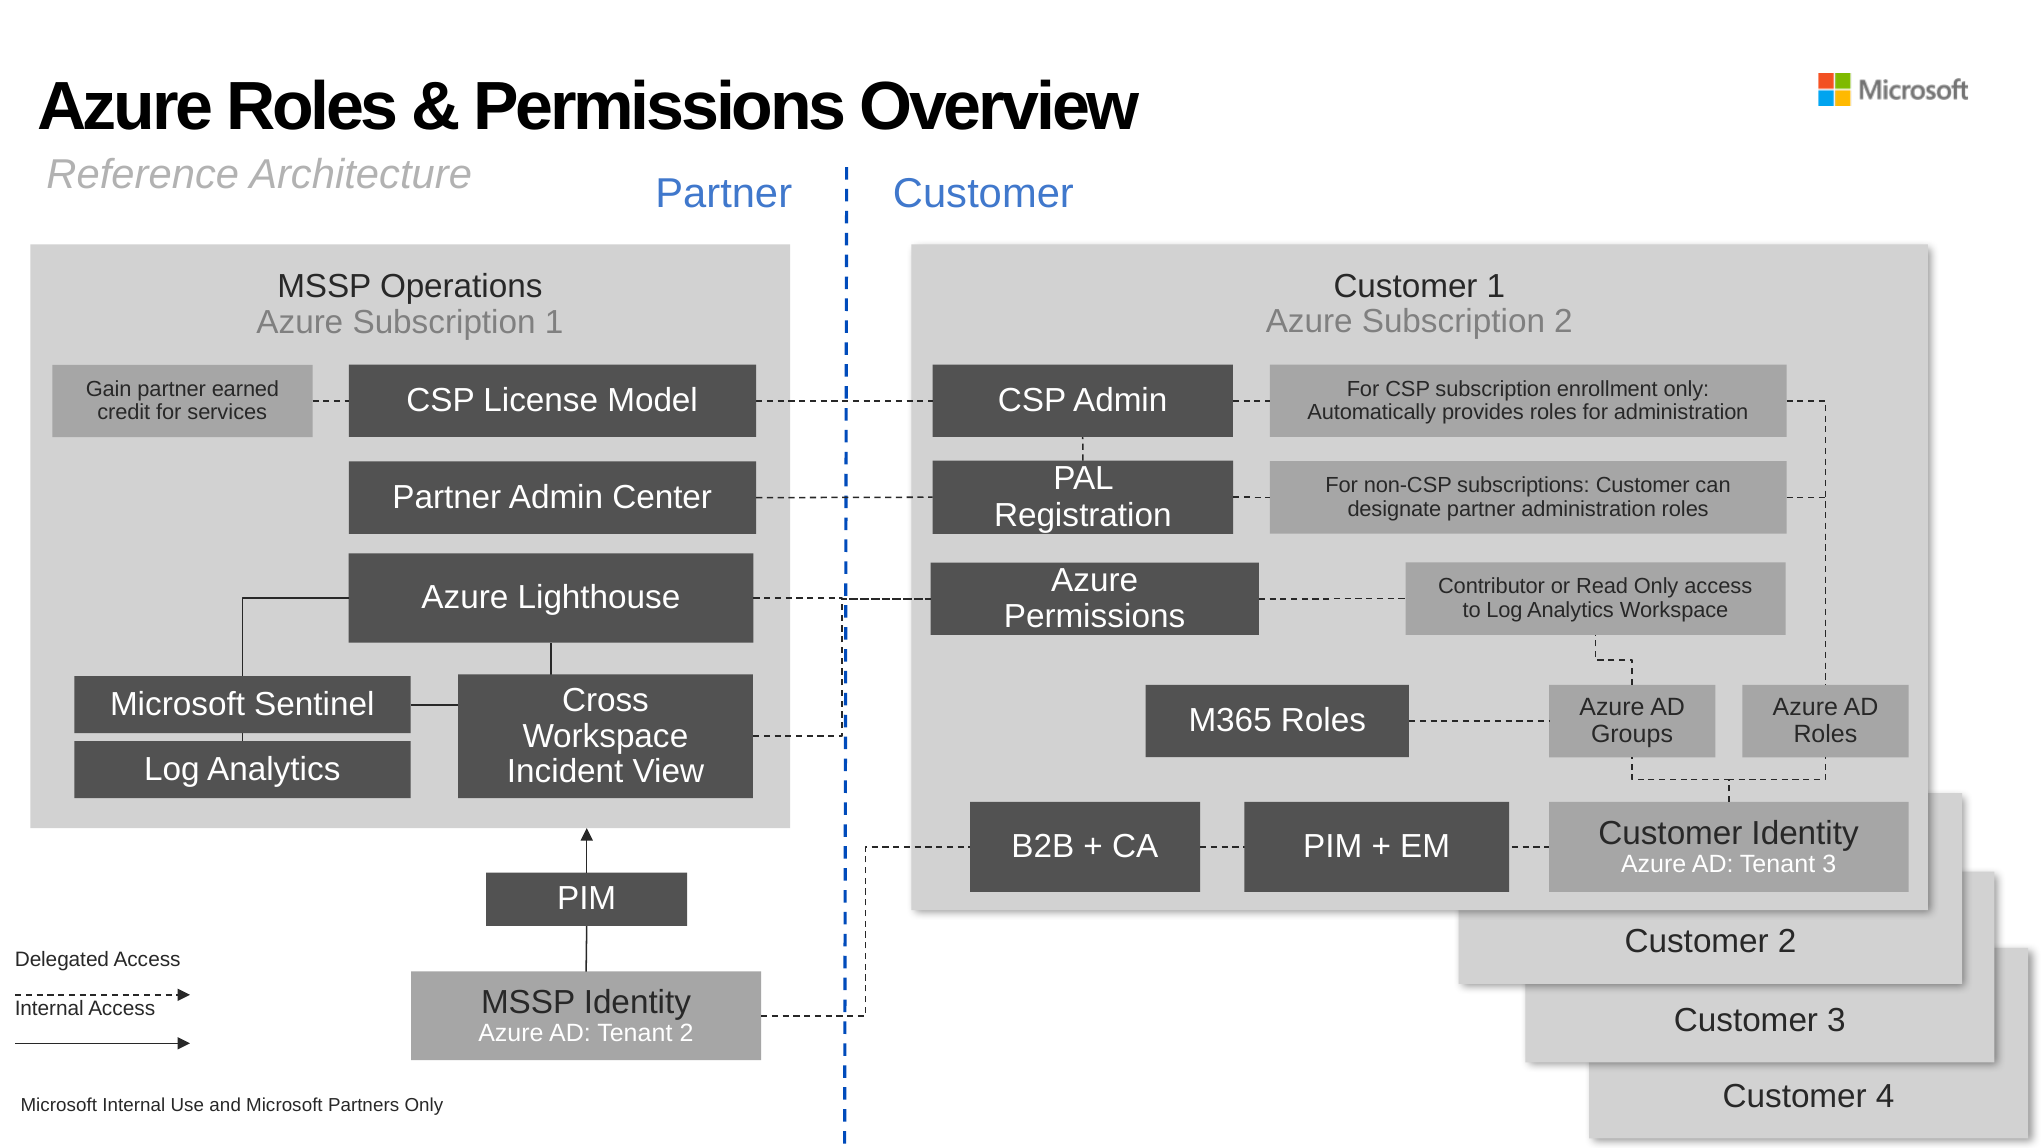

# Azure Roles & Permissions Overview
Reference Architecture
Partner
Customer
MSSP Operations
Azure Subscription 1
Customer 1
Azure Subscription 2
CSP License Model
For CSP subscription enrollment only: Automatically provides roles for administration
CSP Admin
Gain partner earned credit for services
PAL Registration
For non-CSP subscriptions: Customer can designate partner administration roles
Partner Admin Center
Azure Lighthouse
Contributor or Read Only access
to Log Analytics Workspace
Azure Permissions
Cross Workspace Incident View
Microsoft Sentinel
M365 Roles
Azure AD Groups
Azure AD Roles
Log Analytics
Customer 2
B2B + CA
Customer Identity
Azure AD: Tenant 3
PIM + EM
Customer 3
PIM
Delegated Access
Customer 4
MSSP Identity
Azure AD: Tenant 2
Internal Access